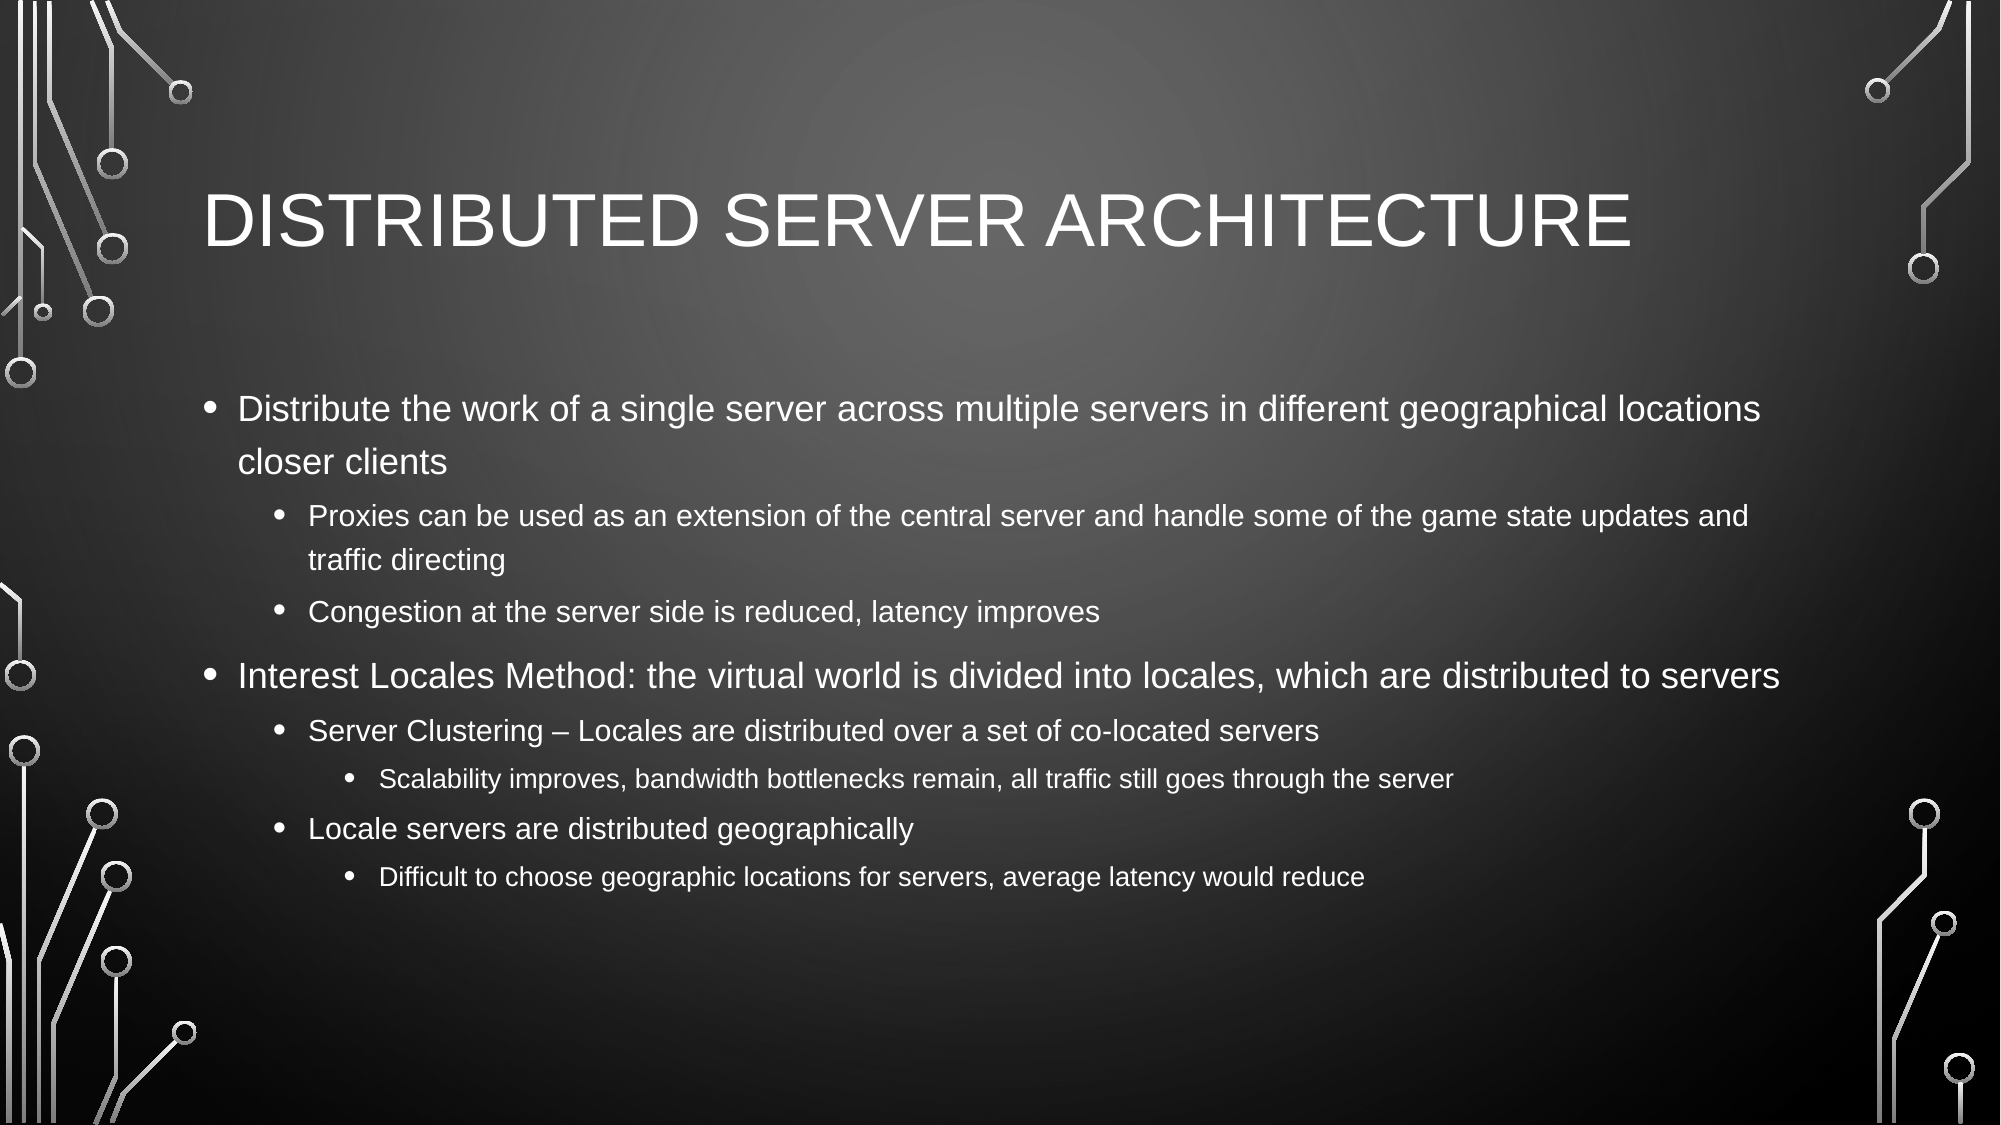

# Distributed Server Architecture
Distribute the work of a single server across multiple servers in different geographical locations closer clients
Proxies can be used as an extension of the central server and handle some of the game state updates and traffic directing
Congestion at the server side is reduced, latency improves
Interest Locales Method: the virtual world is divided into locales, which are distributed to servers
Server Clustering – Locales are distributed over a set of co-located servers
Scalability improves, bandwidth bottlenecks remain, all traffic still goes through the server
Locale servers are distributed geographically
Difficult to choose geographic locations for servers, average latency would reduce